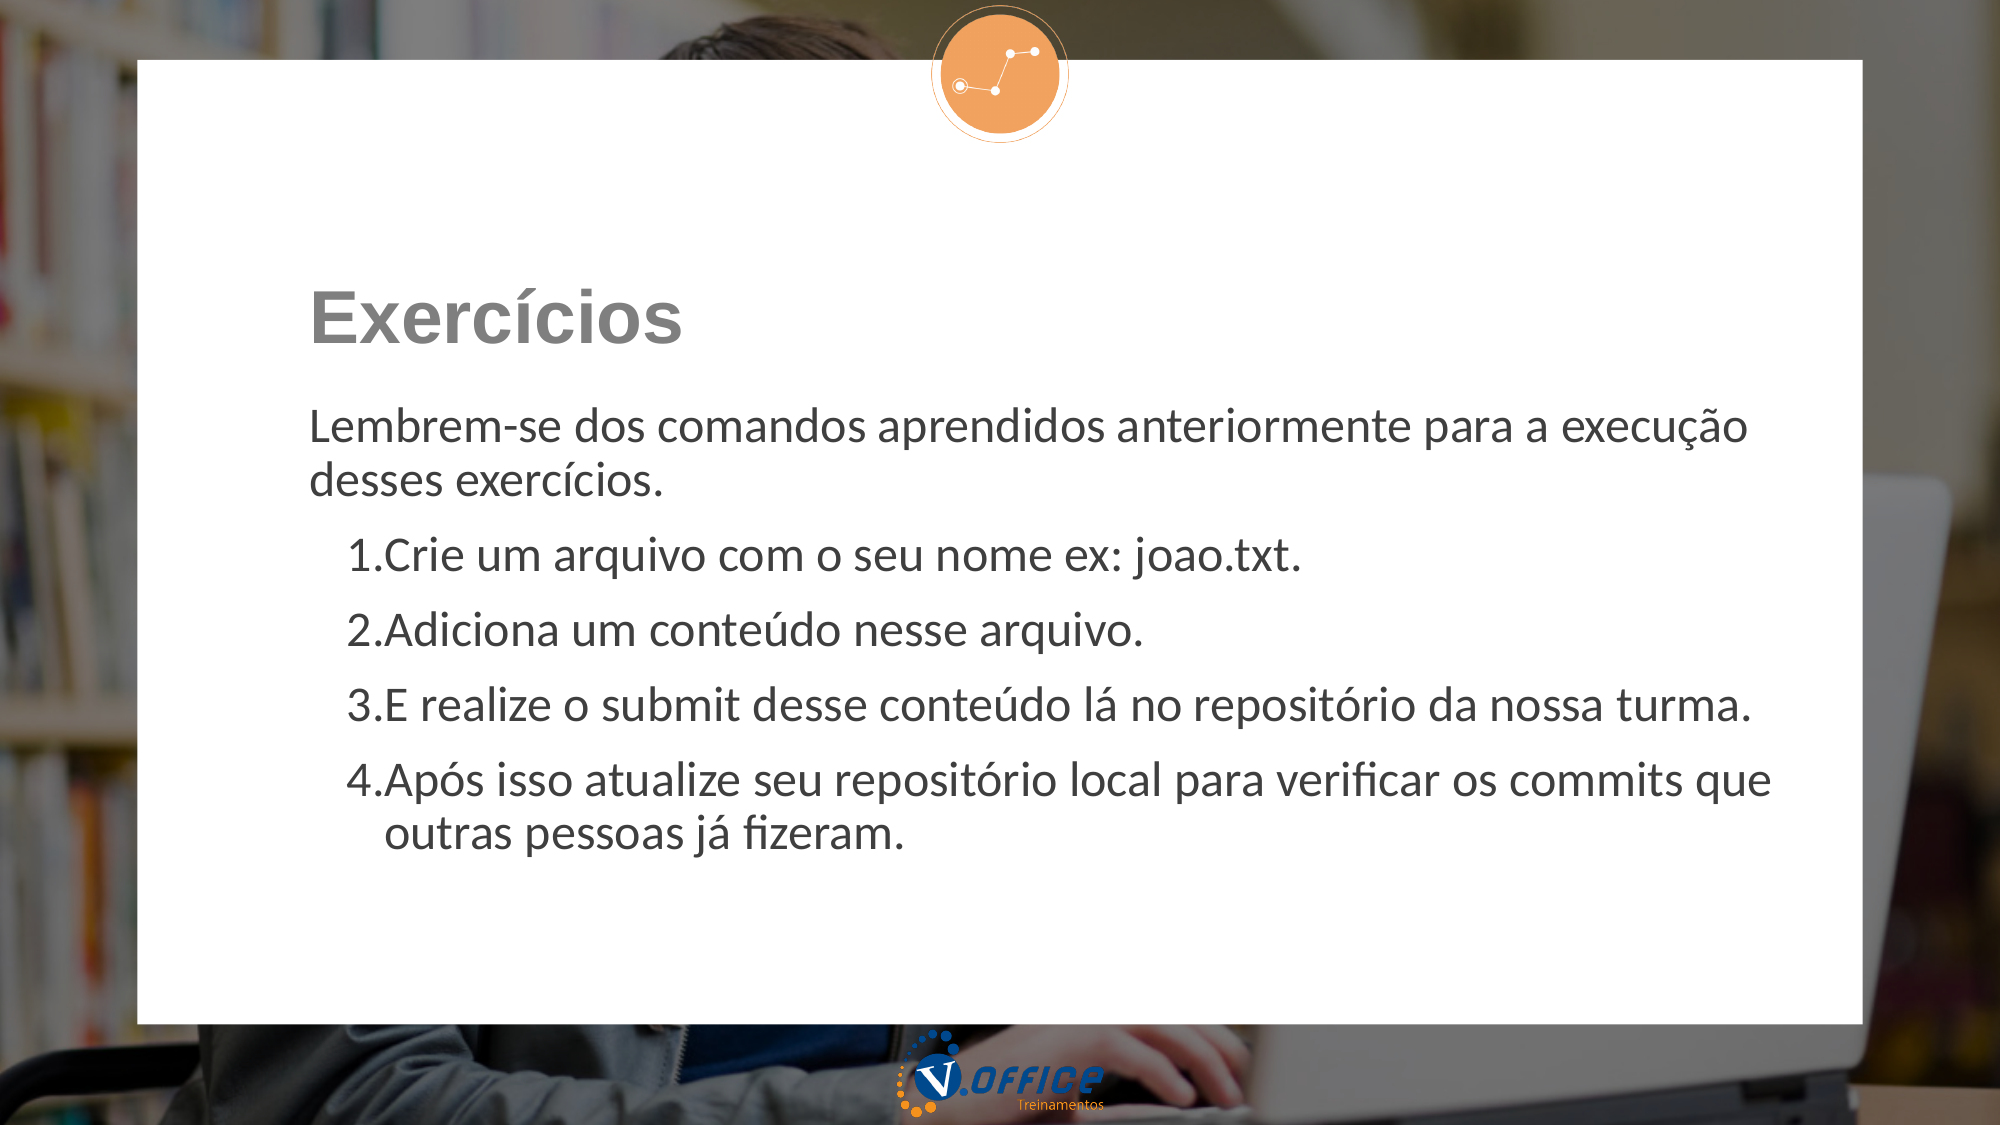

# Exercícios
Lembrem-se dos comandos aprendidos anteriormente para a execução desses exercícios.
Crie um arquivo com o seu nome ex: joao.txt.
Adiciona um conteúdo nesse arquivo.
E realize o submit desse conteúdo lá no repositório da nossa turma.
Após isso atualize seu repositório local para verificar os commits que outras pessoas já fizeram.